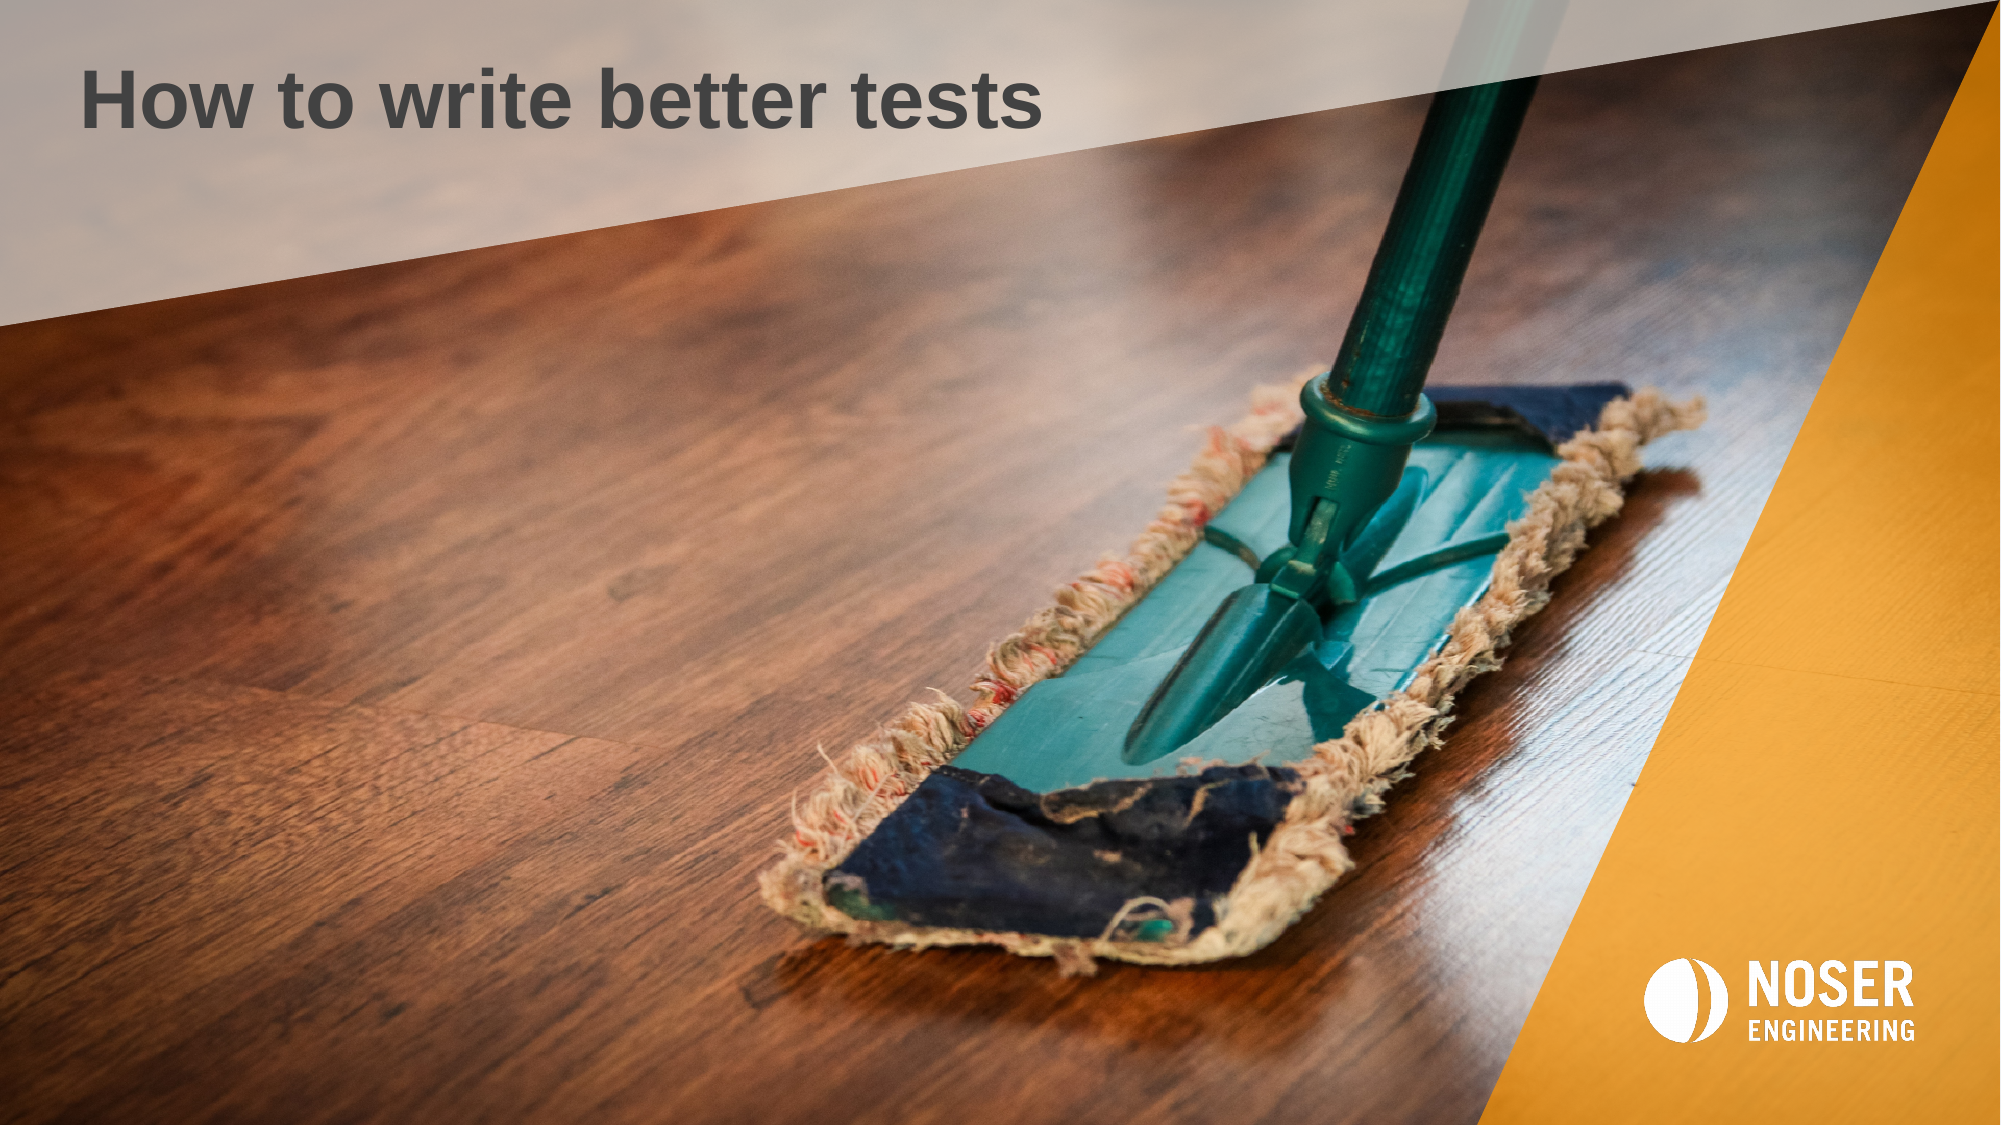

# How to write better tests
12
09.03.2022
WE KNOW HOW.